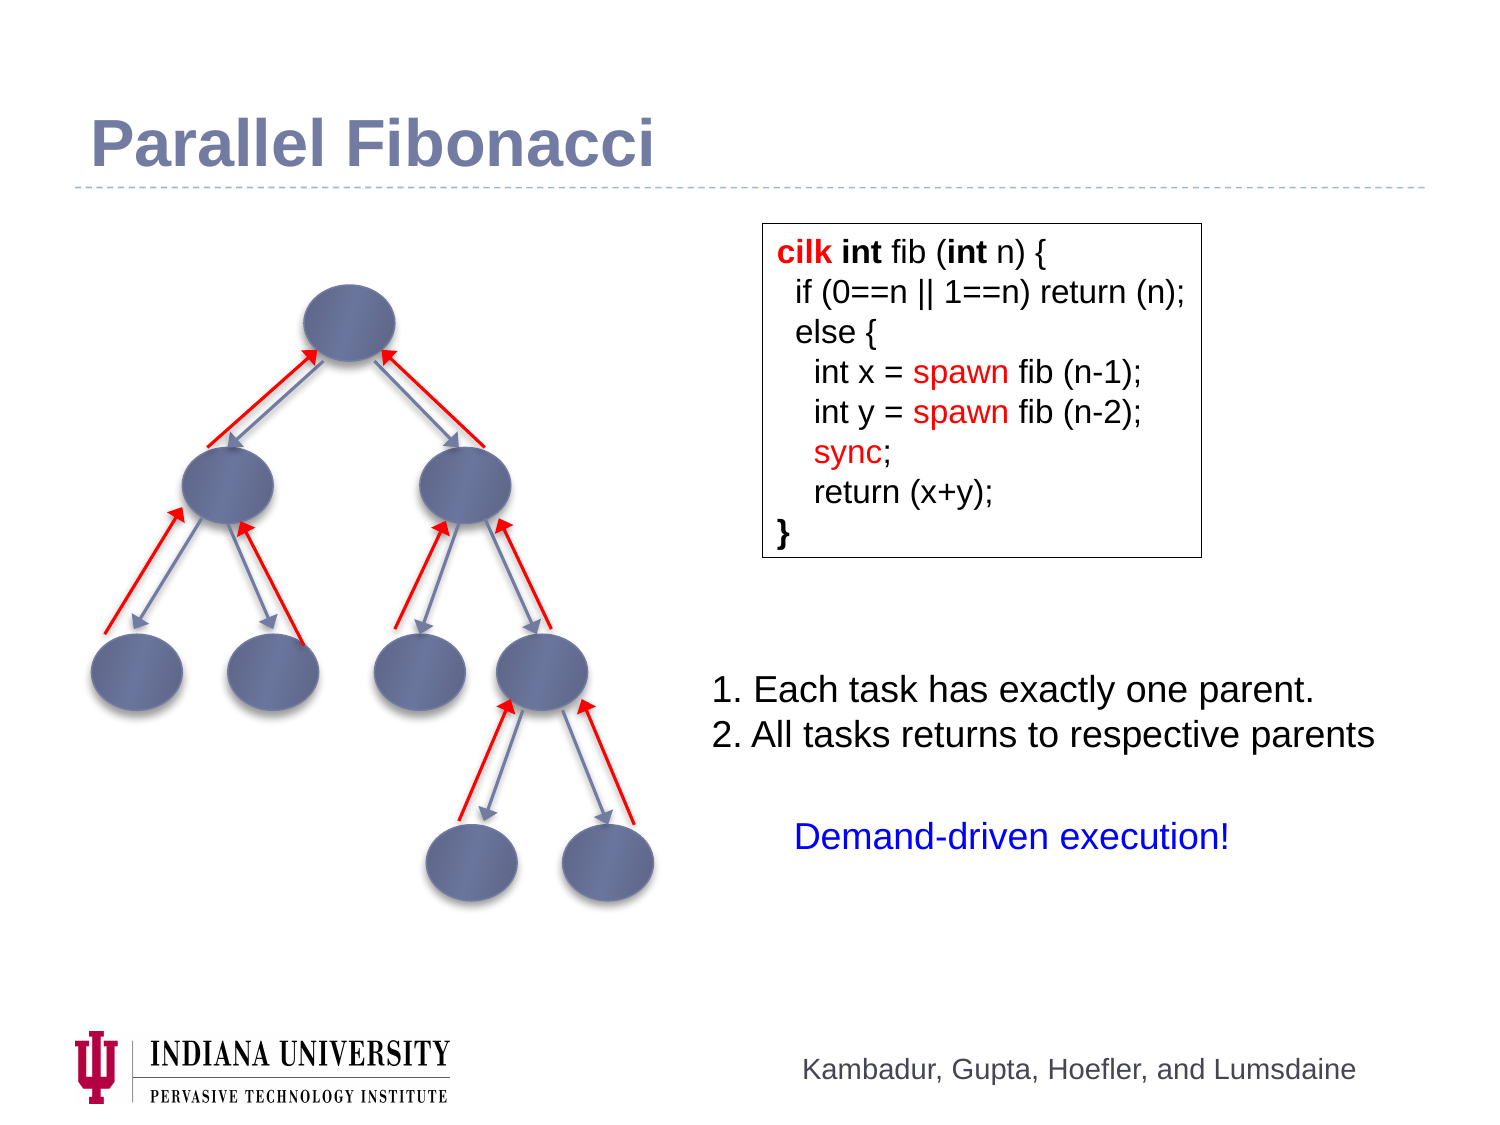

# Parallel Fibonacci
cilk int fib (int n) {
  if (0==n || 1==n) return (n);
  else {
    int x = spawn fib (n-1);
    int y = spawn fib (n-2);
    sync;
    return (x+y);
}

1. Each task has exactly one parent.
2. All tasks returns to respective parents

Demand-driven execution!

Kambadur, Gupta, Hoefler, and Lumsdaine